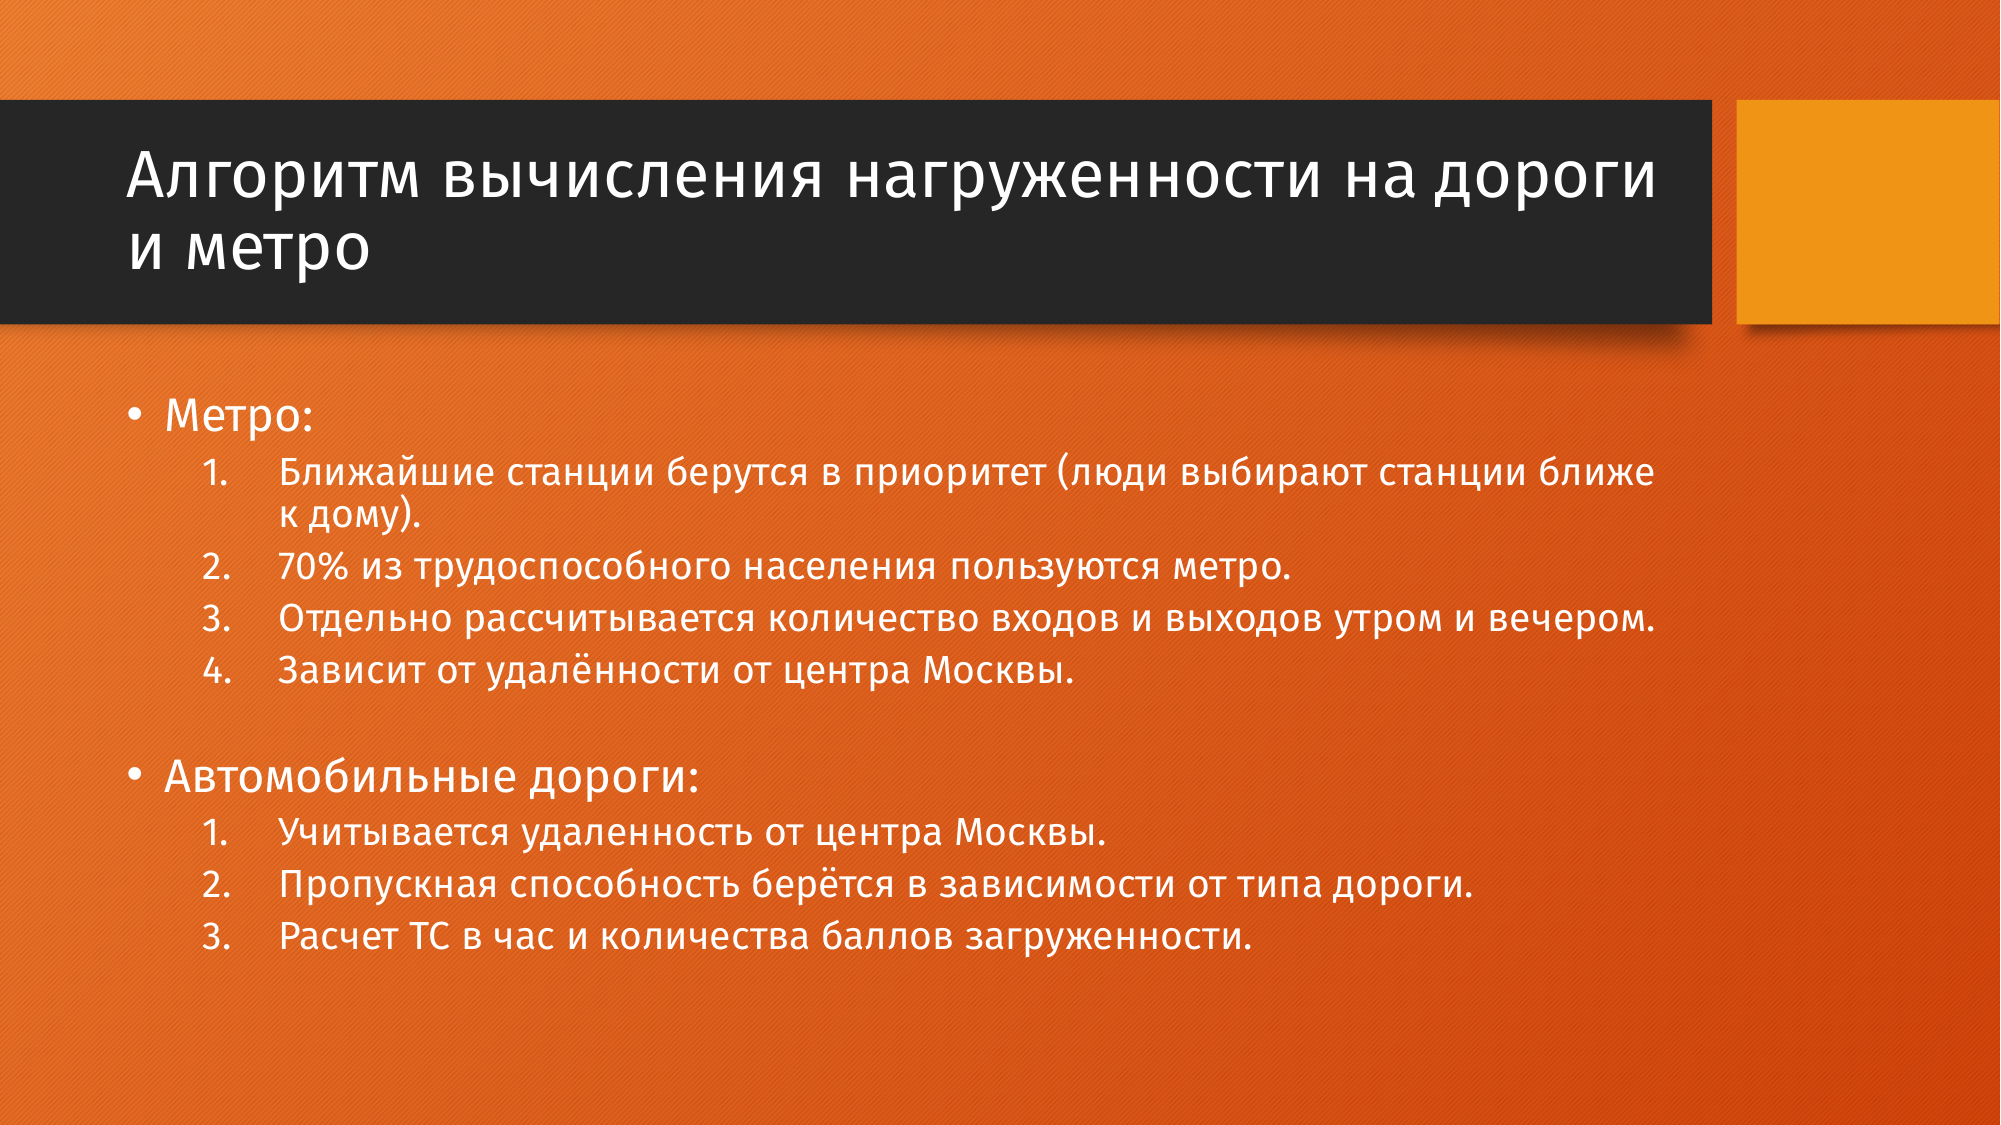

# Алгоритм вычисления нагруженности на дороги и метро
Метро:
Ближайшие станции берутся в приоритет (люди выбирают станции ближе к дому).
70% из трудоспособного населения пользуются метро.
Отдельно рассчитывается количество входов и выходов утром и вечером.
Зависит от удалённости от центра Москвы.
Автомобильные дороги:
Учитывается удаленность от центра Москвы.
Пропускная способность берётся в зависимости от типа дороги.
Расчет ТС в час и количества баллов загруженности.